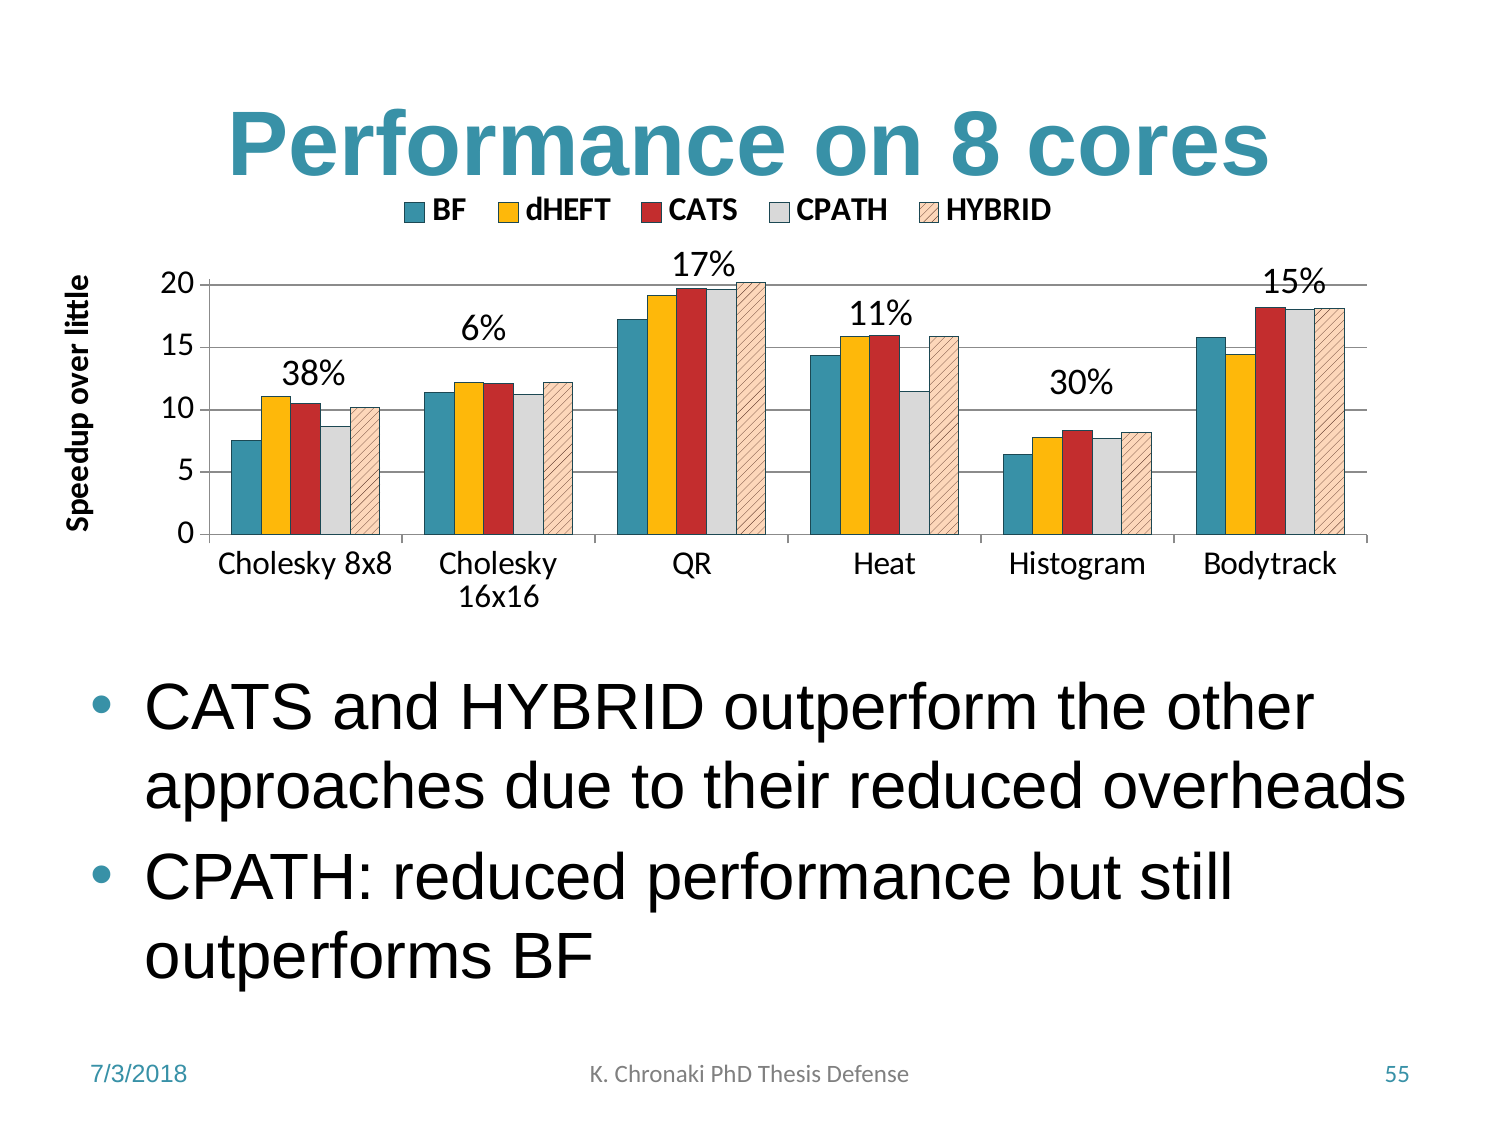

# Performance on 8 cores

### Chart

| Category | BF | dHEFT | CATS | CPATH | HYBRID |
|---|---|---|---|---|---|
| Cholesky 8x8 | 7.566154295763072 | 11.045537925083513 | 10.479018659615548 | 8.65436129400214 | 10.213838863558165 |
| Cholesky 16x16 | 11.370733939438871 | 12.193010164411893 | 12.128557257735064 | 11.244532205531673 | 12.207685047520606 |
| QR | 17.222737033243522 | 19.13035925038821 | 19.71182063848861 | 19.601777869245396 | 20.16205116156687 |
| Heat | 14.318883268233334 | 15.866184191854689 | 15.928342474535222 | 11.454666530068641 | 15.869562131857212 |
| Histogram | 6.396128562559347 | 7.778399688485185 | 8.321554424171296 | 7.667109840493323 | 8.132709333692139 |
| Bodytrack | 15.793522267206479 | 14.394833948339484 | 18.22897196261682 | 18.060185185185187 | 18.144186046511628 |
17%
15%
11%
6%
38%
30%
CATS and HYBRID outperform the other approaches due to their reduced overheads
CPATH: reduced performance but still outperforms BF

7/3/2018
K. Chronaki PhD Thesis Defense
55